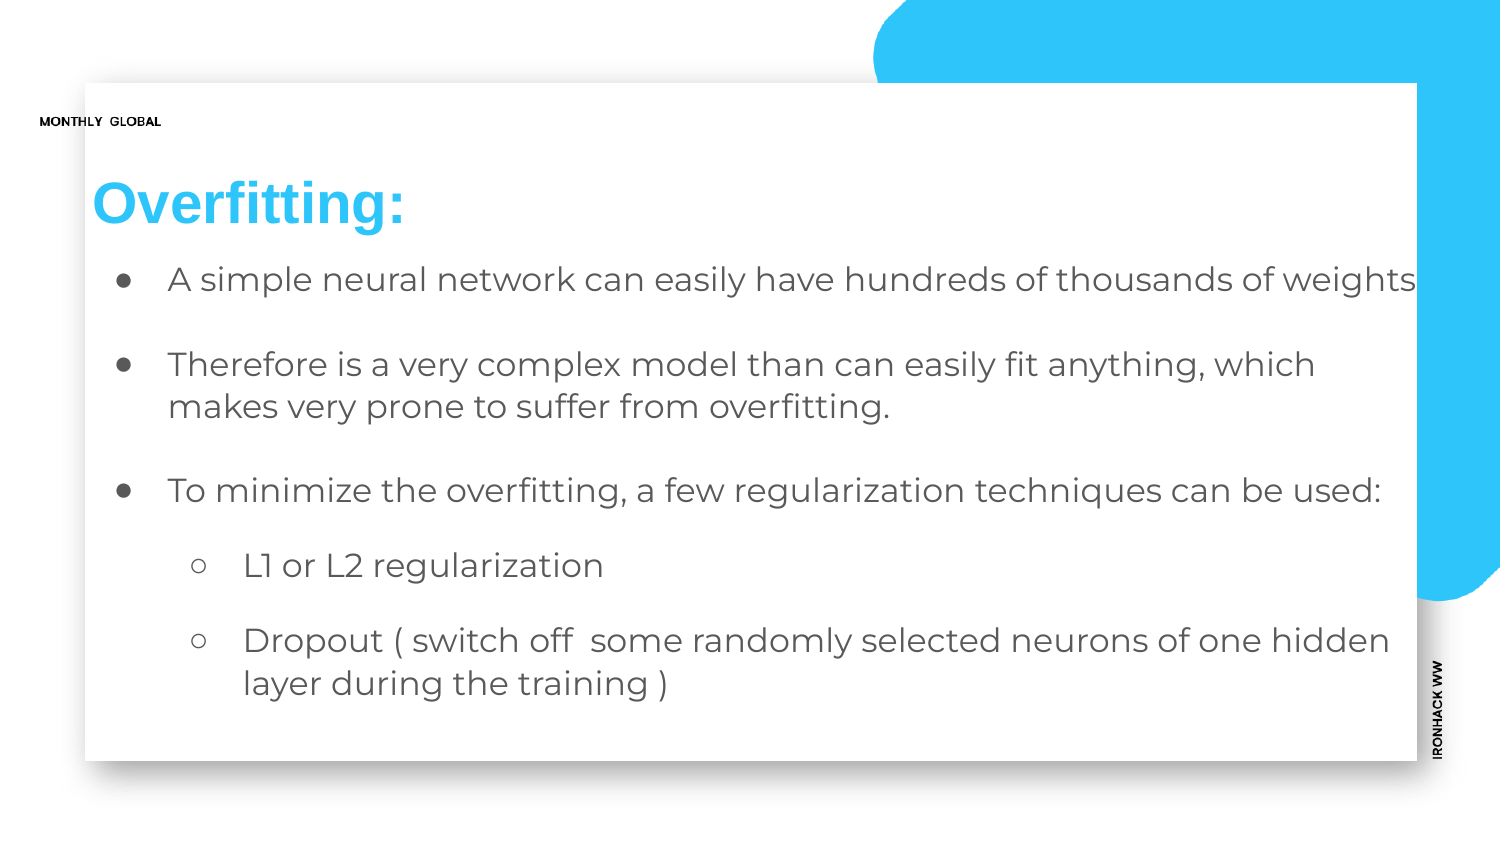

# Overfitting:
A simple neural network can easily have hundreds of thousands of weights

Therefore is a very complex model than can easily fit anything, which makes very prone to suffer from overfitting.

To minimize the overfitting, a few regularization techniques can be used:
L1 or L2 regularization
Dropout ( switch off  some randomly selected neurons of one hidden layer during the training )